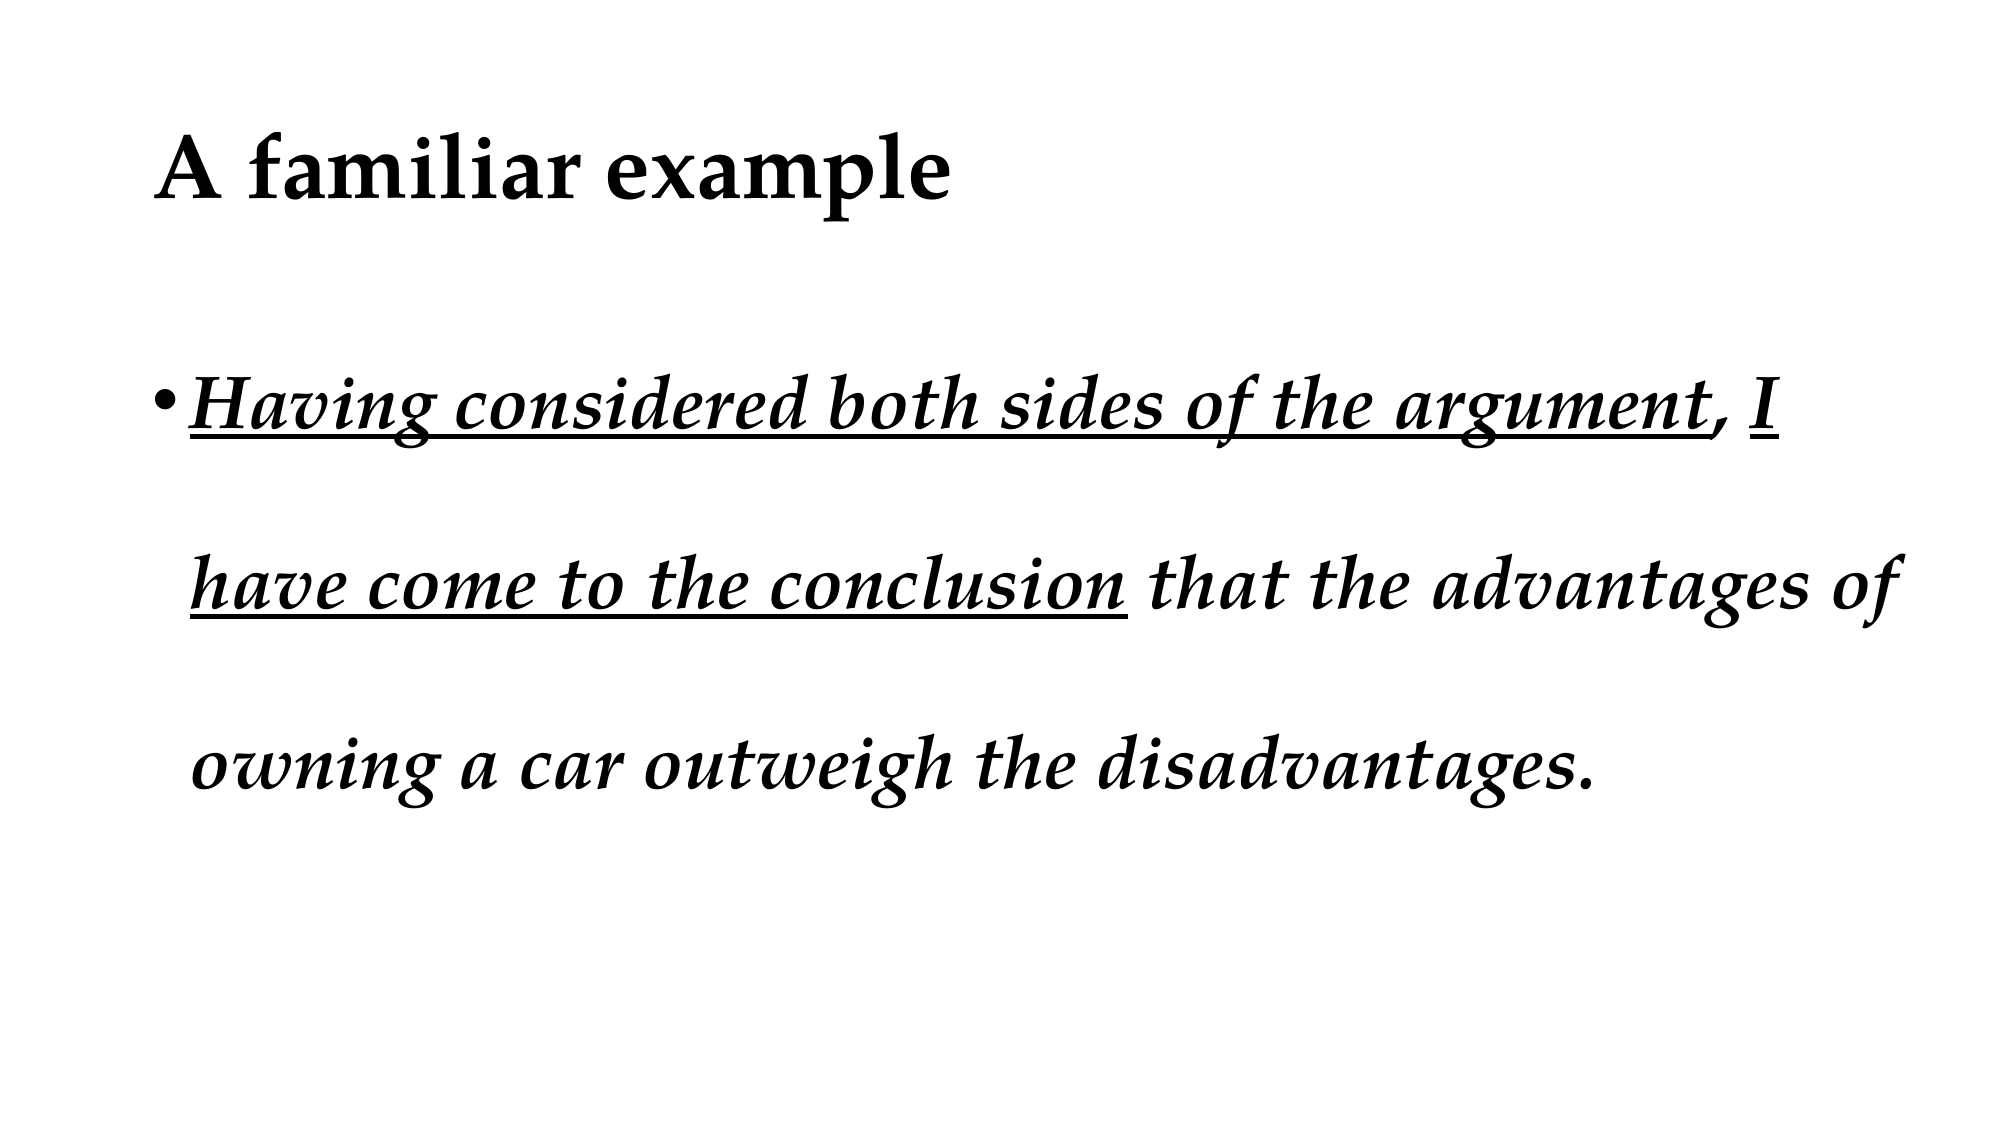

# A familiar example
Having considered both sides of the argument, I have come to the conclusion that the advantages of owning a car outweigh the disadvantages.